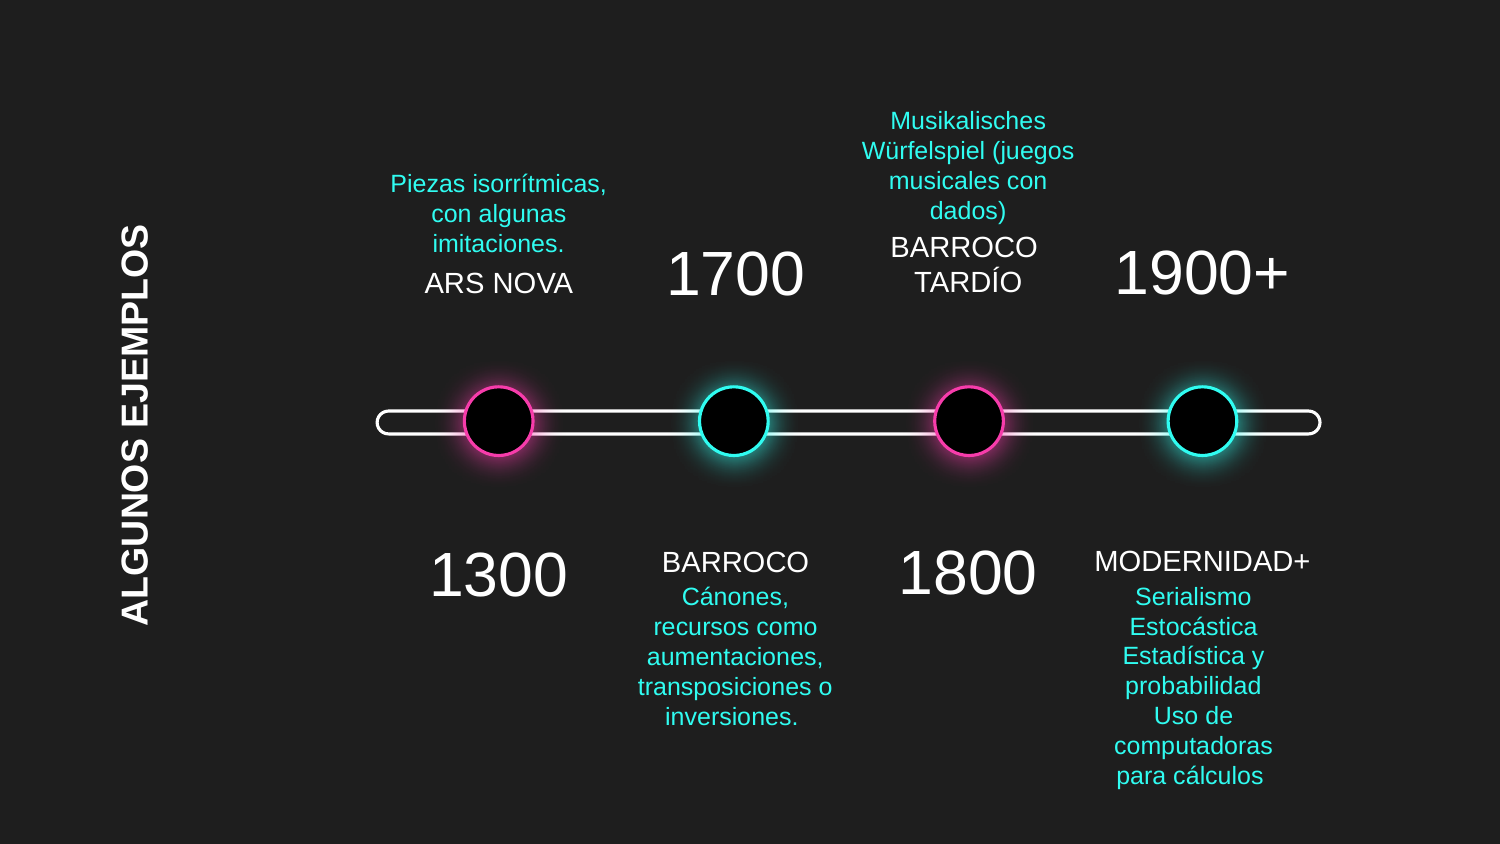

Musikalisches Würfelspiel (juegos musicales con dados)
Piezas isorrítmicas, con algunas imitaciones.
1900+
1700
BARROCO
TARDÍO
ARS NOVA
# ALGUNOS EJEMPLOS

1800
1300
MODERNIDAD+
BARROCO
Serialismo Estocástica Estadística y probabilidad Uso de computadoras para cálculos
Cánones, recursos como aumentaciones, transposiciones o inversiones.